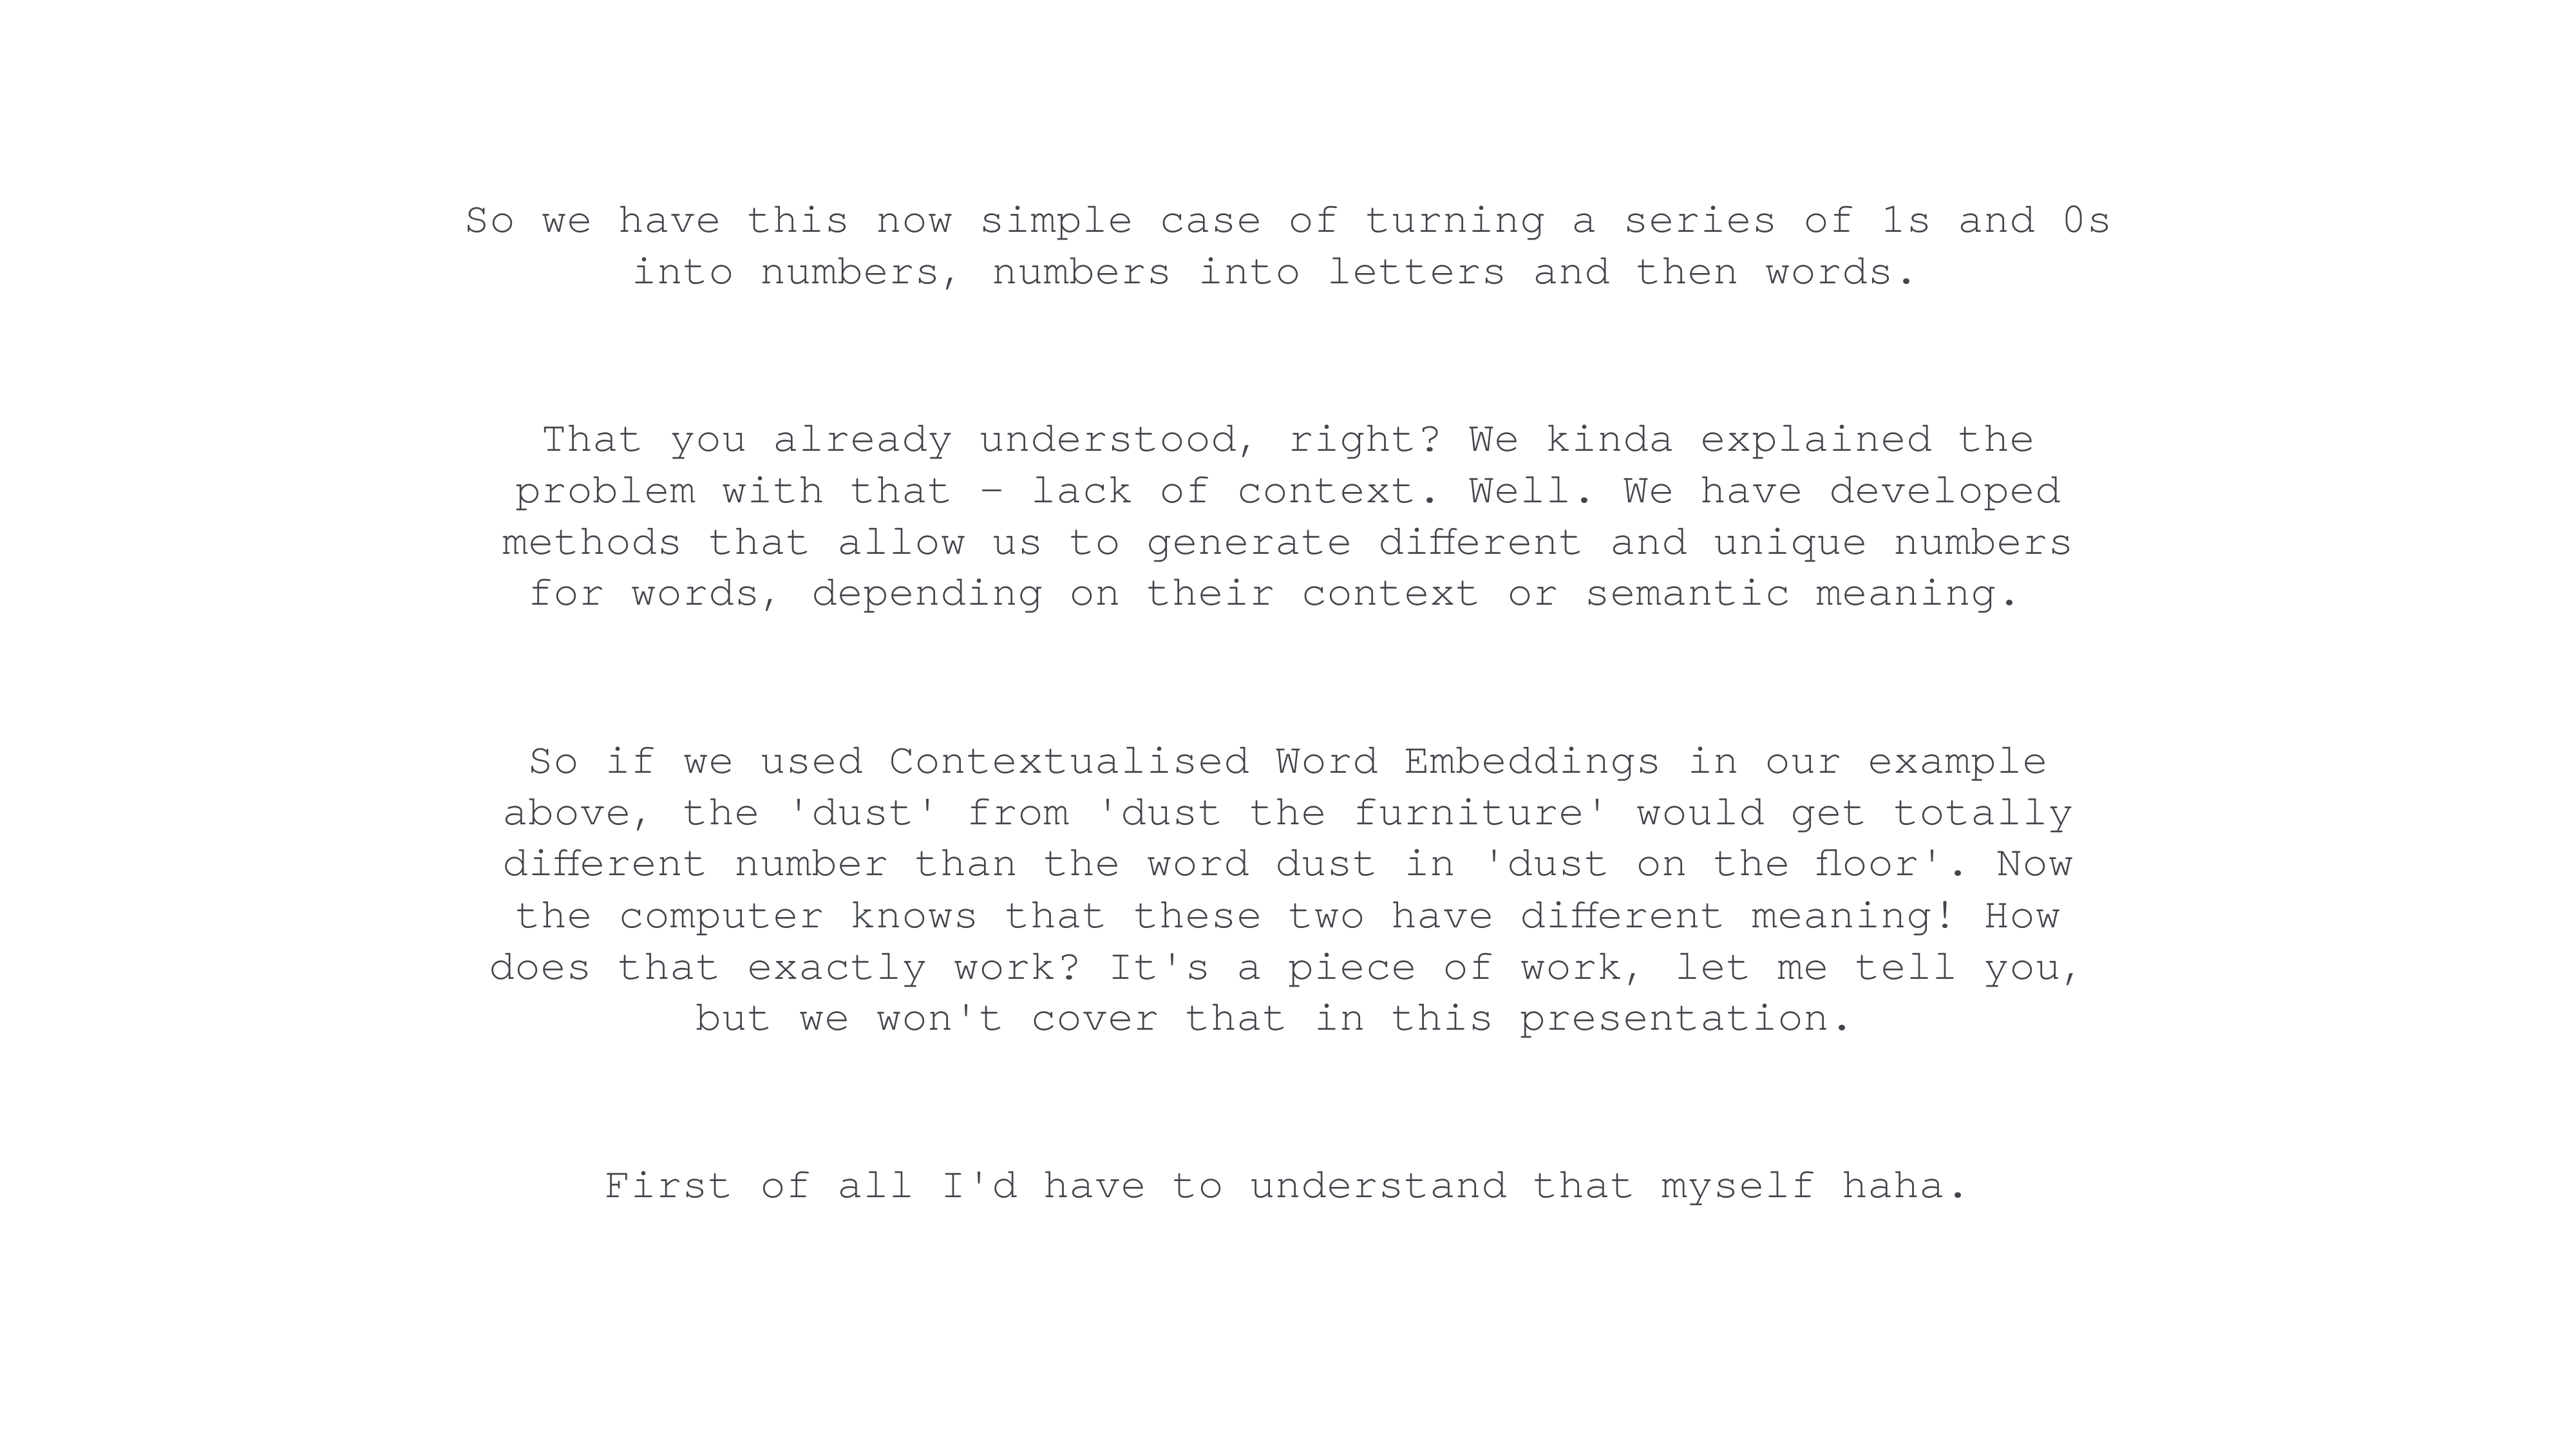

So we have this now simple case of turning a series of 1s and 0s into numbers, numbers into letters and then words.

That you already understood, right? We kinda explained the problem with that - lack of context. Well. We have developed methods that allow us to generate different and unique numbers for words, depending on their context or semantic meaning.

So if we used Contextualised Word Embeddings in our example above, the 'dust' from 'dust the furniture' would get totally different number than the word dust in 'dust on the floor'. Now the computer knows that these two have different meaning! How does that exactly work? It's a piece of work, let me tell you, but we won't cover that in this presentation.

First of all I'd have to understand that myself haha.